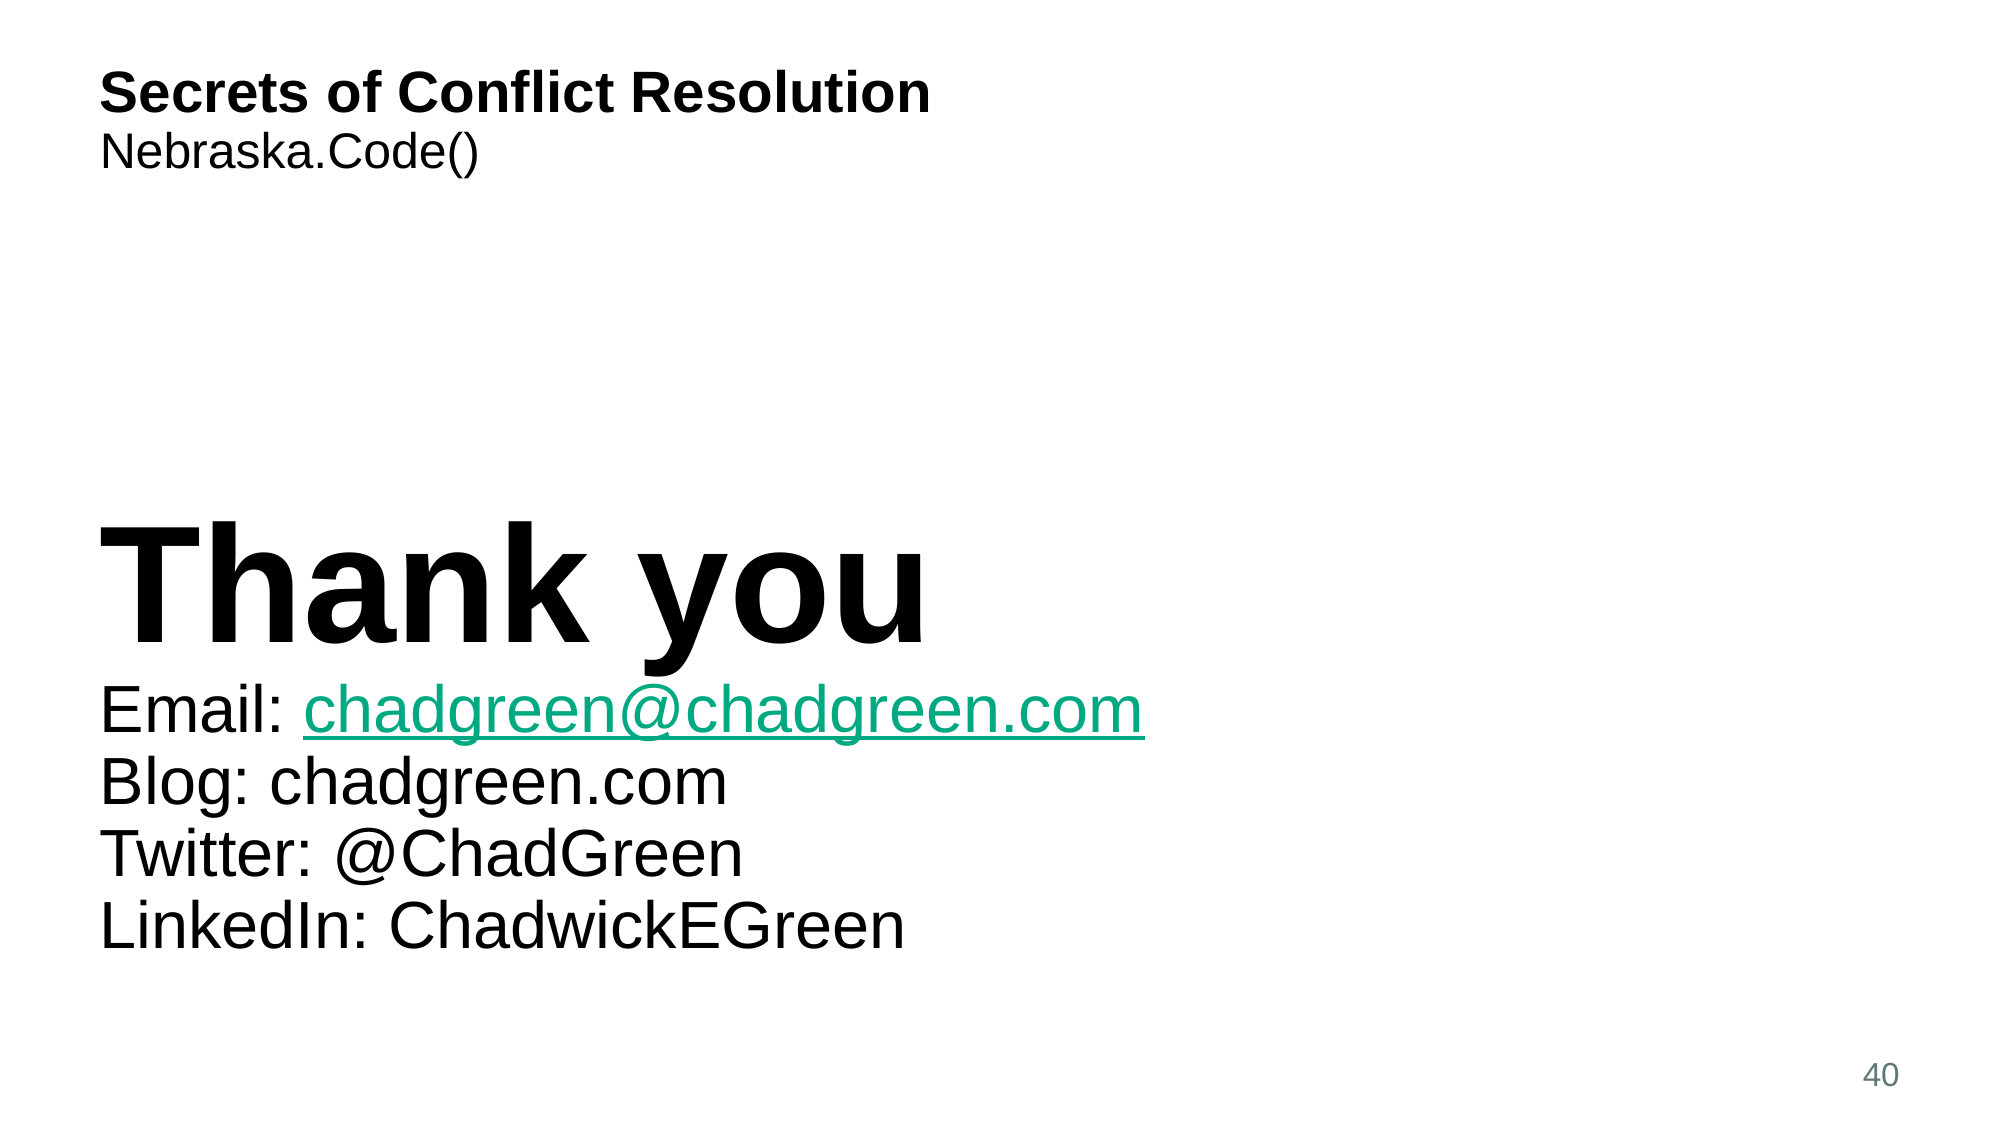

Secrets of Conflict Resolution
Nebraska.Code()
# Thank you
Email: chadgreen@chadgreen.com
Blog: chadgreen.com
Twitter: @ChadGreen
LinkedIn: ChadwickEGreen
40